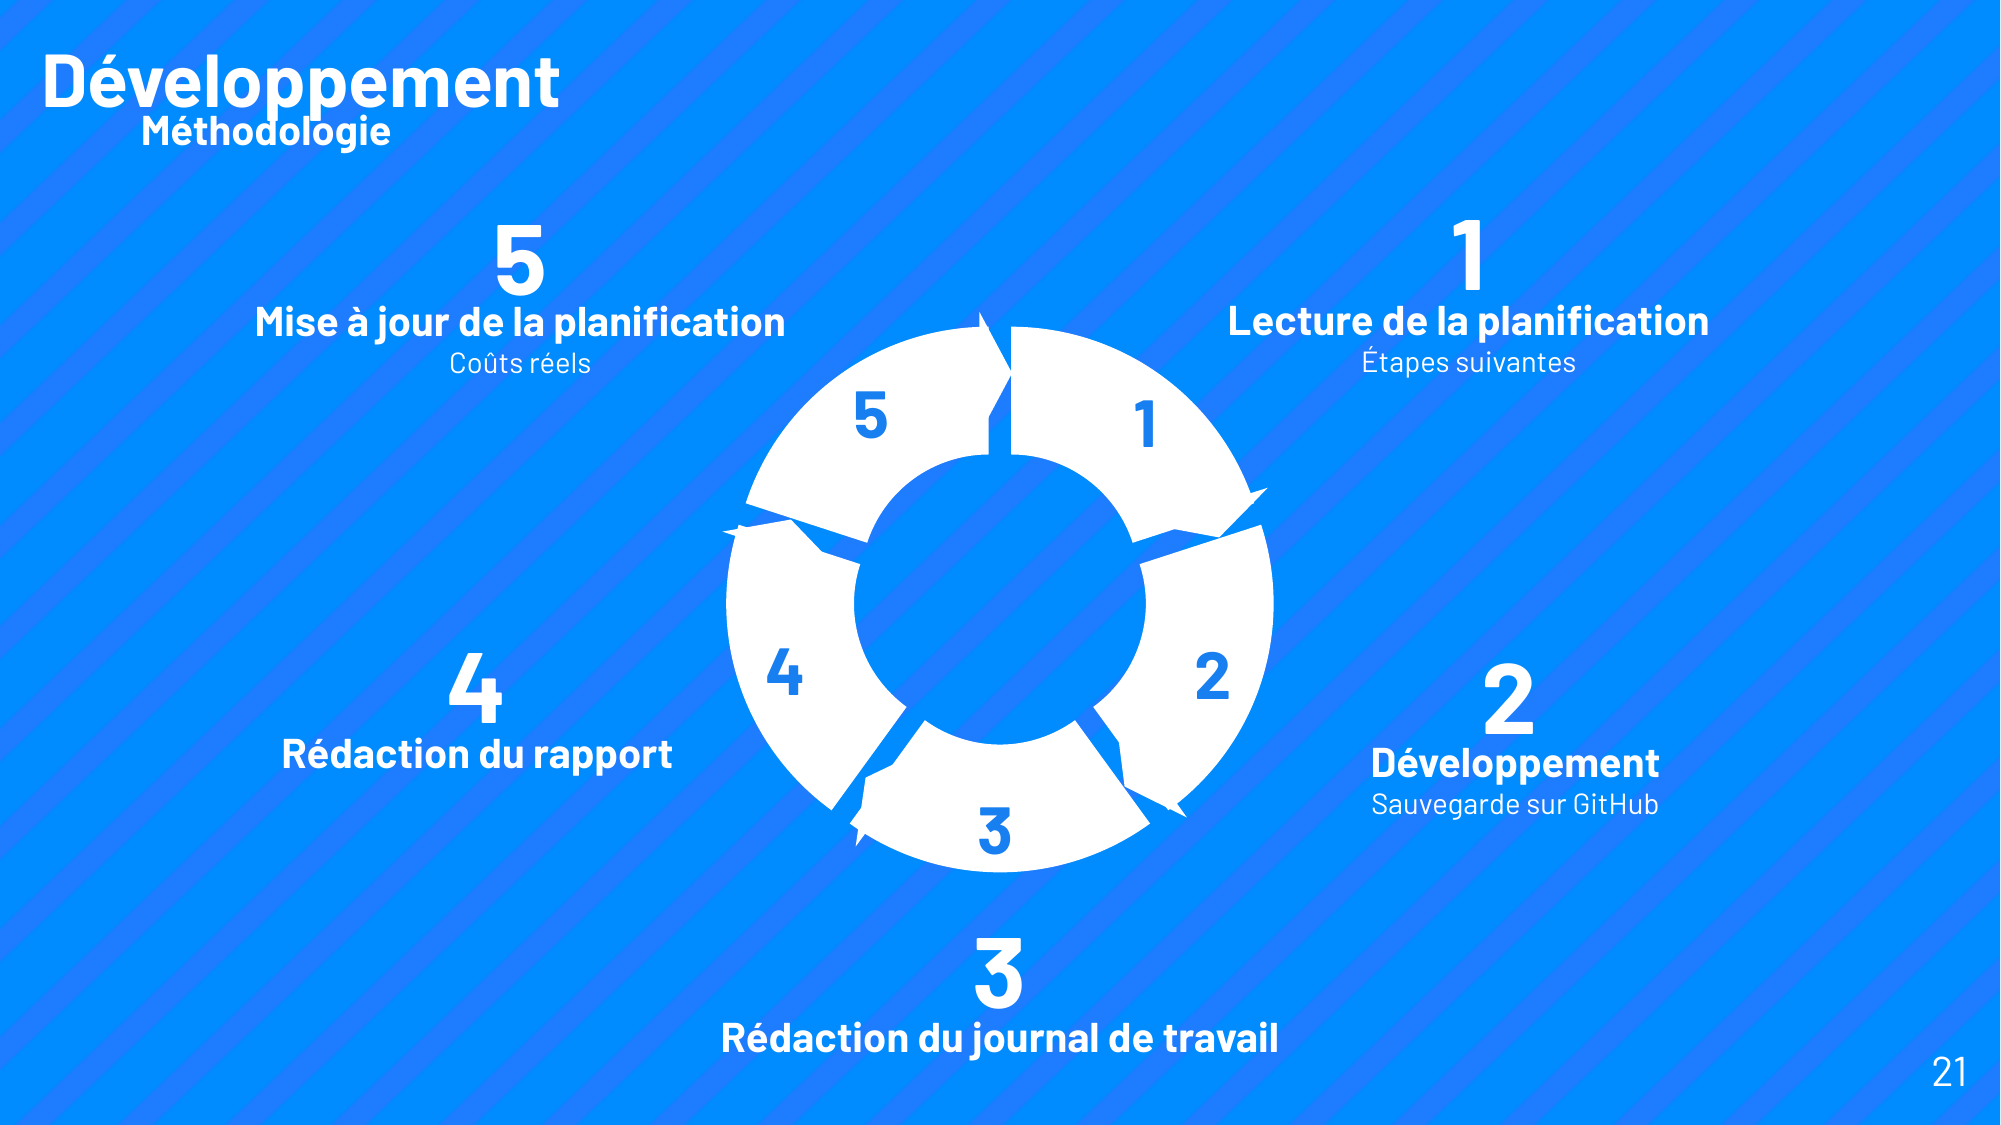

Développement
Méthodologie
1
5
Lecture de la planification
Étapes suivantes
Mise à jour de la planification
Coûts réels

### Chart

| Category | Ventes |
|---|---|
|  | 1.0 |
|  | 1.0 |
|  | 1.0 |
|  | 1.0 |
|  | 1.0 |

5
1
4
4
2
2
Rédaction du rapport
Développement
Sauvegarde sur GitHub
3
3
Rédaction du journal de travail
21